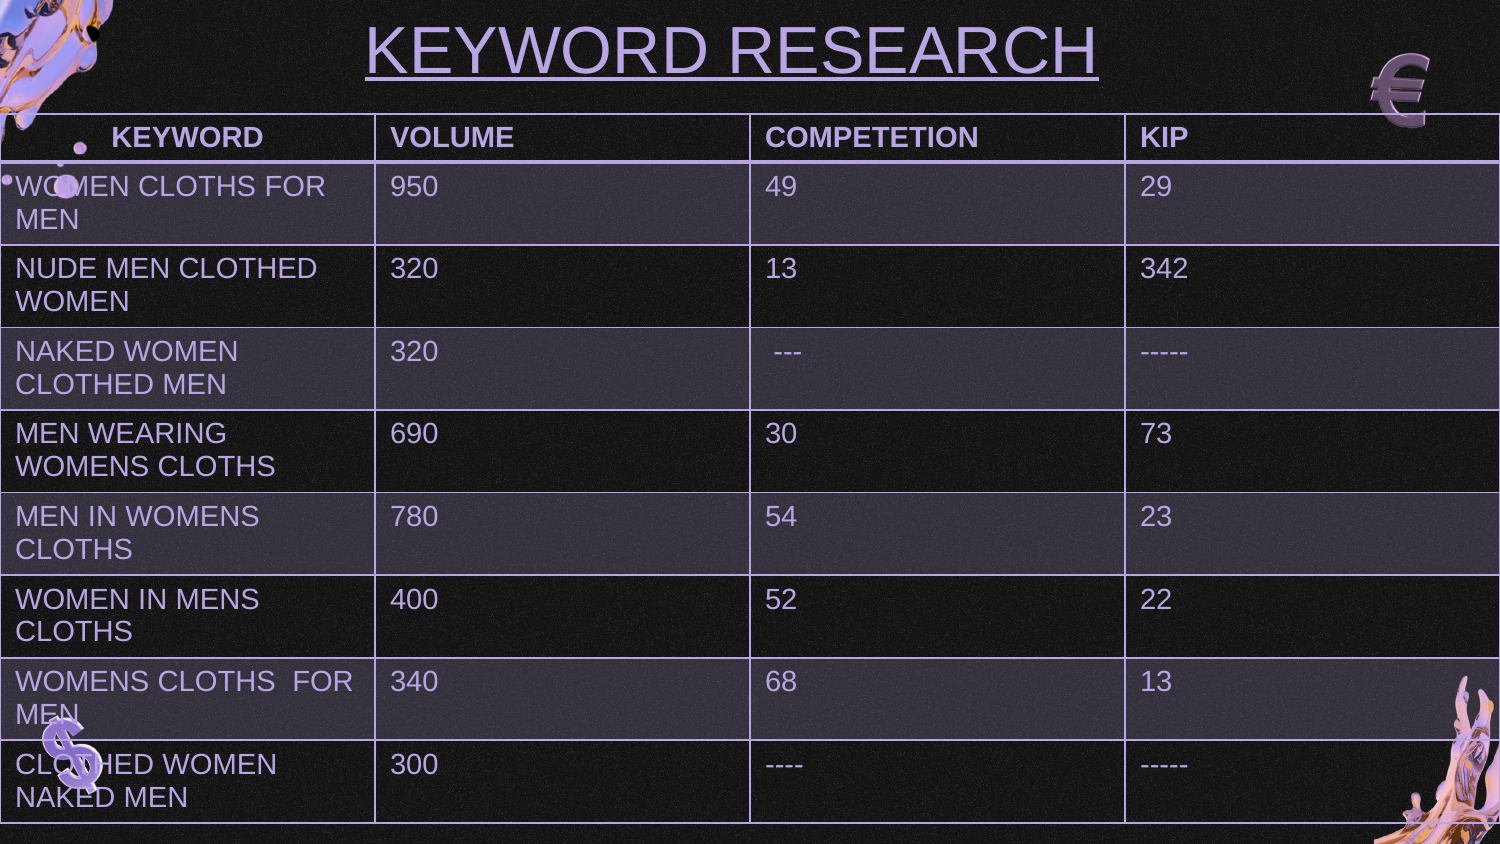

# KEYWORD RESEARCH
| KEYWORD | VOLUME | COMPETETION | KIP |
| --- | --- | --- | --- |
| WOMEN CLOTHS FOR MEN | 950 | 49 | 29 |
| NUDE MEN CLOTHED WOMEN | 320 | 13 | 342 |
| NAKED WOMEN CLOTHED MEN | 320 | --- | ----- |
| MEN WEARING WOMENS CLOTHS | 690 | 30 | 73 |
| MEN IN WOMENS CLOTHS | 780 | 54 | 23 |
| WOMEN IN MENS CLOTHS | 400 | 52 | 22 |
| WOMENS CLOTHS FOR MEN | 340 | 68 | 13 |
| CLOTHED WOMEN NAKED MEN | 300 | ---- | ----- |